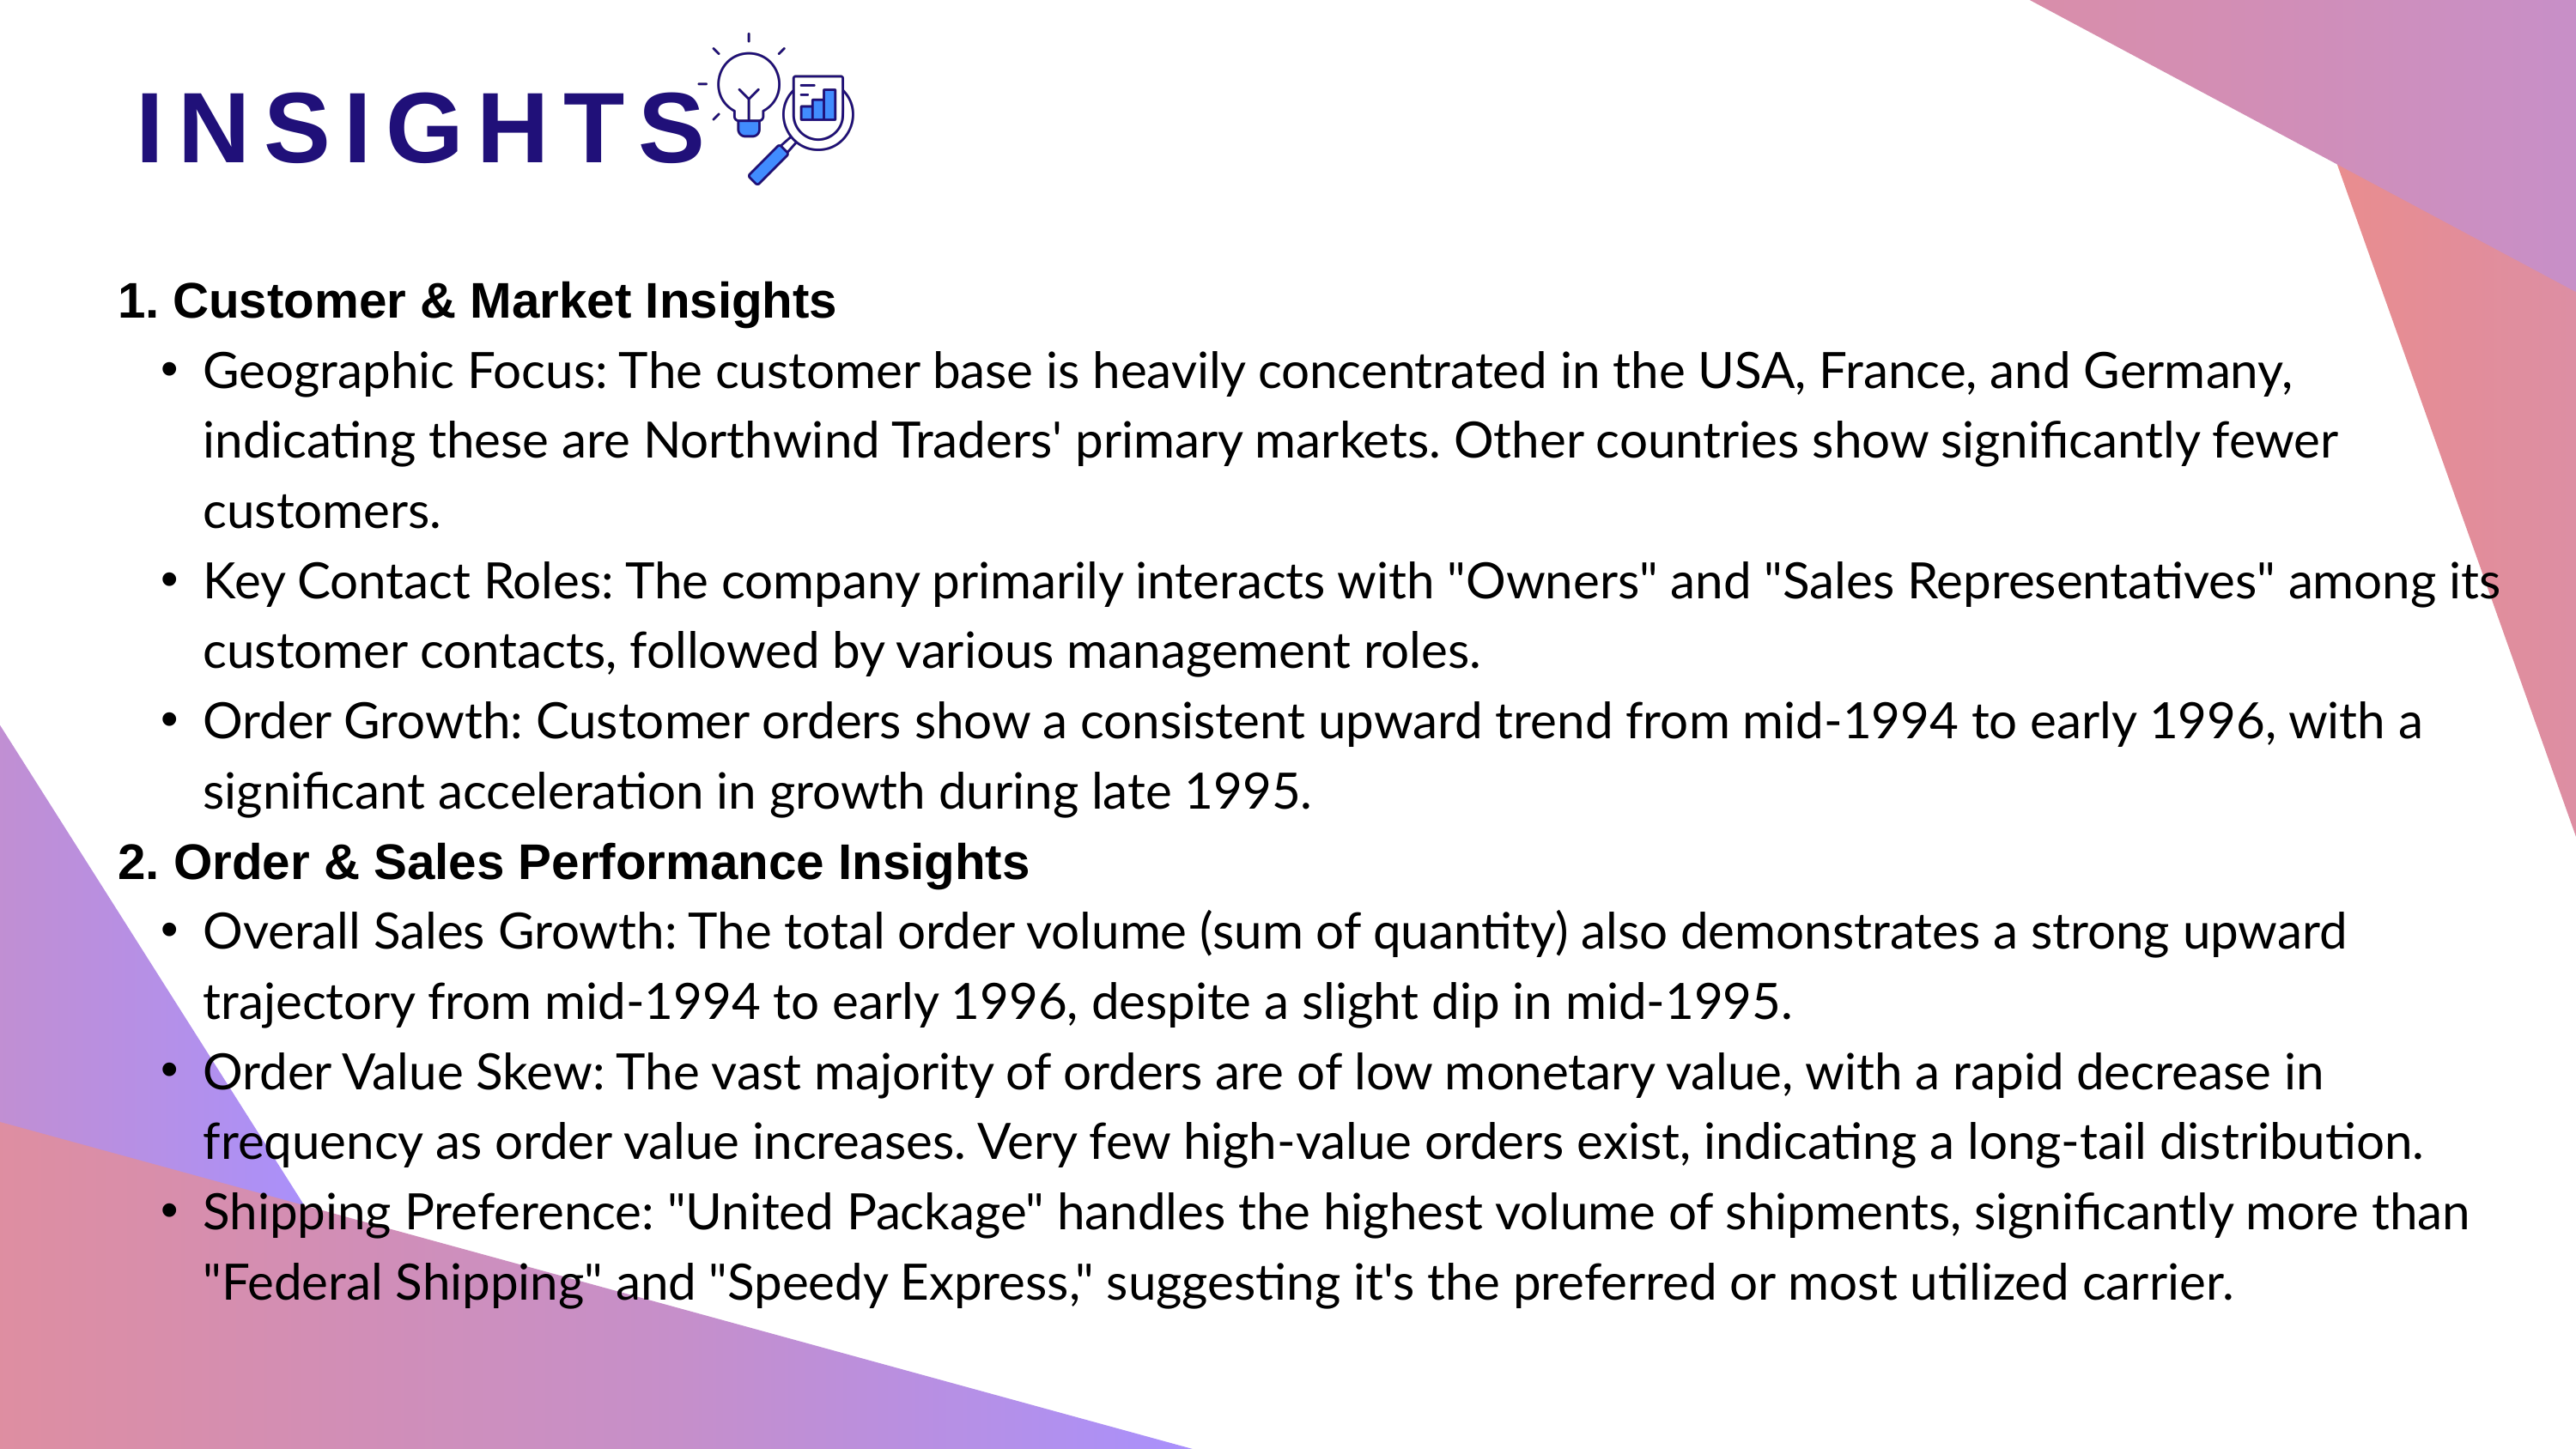

INSIGHTS
1. Customer & Market Insights
Geographic Focus: The customer base is heavily concentrated in the USA, France, and Germany, indicating these are Northwind Traders' primary markets. Other countries show significantly fewer customers.
Key Contact Roles: The company primarily interacts with "Owners" and "Sales Representatives" among its customer contacts, followed by various management roles.
Order Growth: Customer orders show a consistent upward trend from mid-1994 to early 1996, with a significant acceleration in growth during late 1995.
2. Order & Sales Performance Insights
Overall Sales Growth: The total order volume (sum of quantity) also demonstrates a strong upward trajectory from mid-1994 to early 1996, despite a slight dip in mid-1995.
Order Value Skew: The vast majority of orders are of low monetary value, with a rapid decrease in frequency as order value increases. Very few high-value orders exist, indicating a long-tail distribution.
Shipping Preference: "United Package" handles the highest volume of shipments, significantly more than "Federal Shipping" and "Speedy Express," suggesting it's the preferred or most utilized carrier.